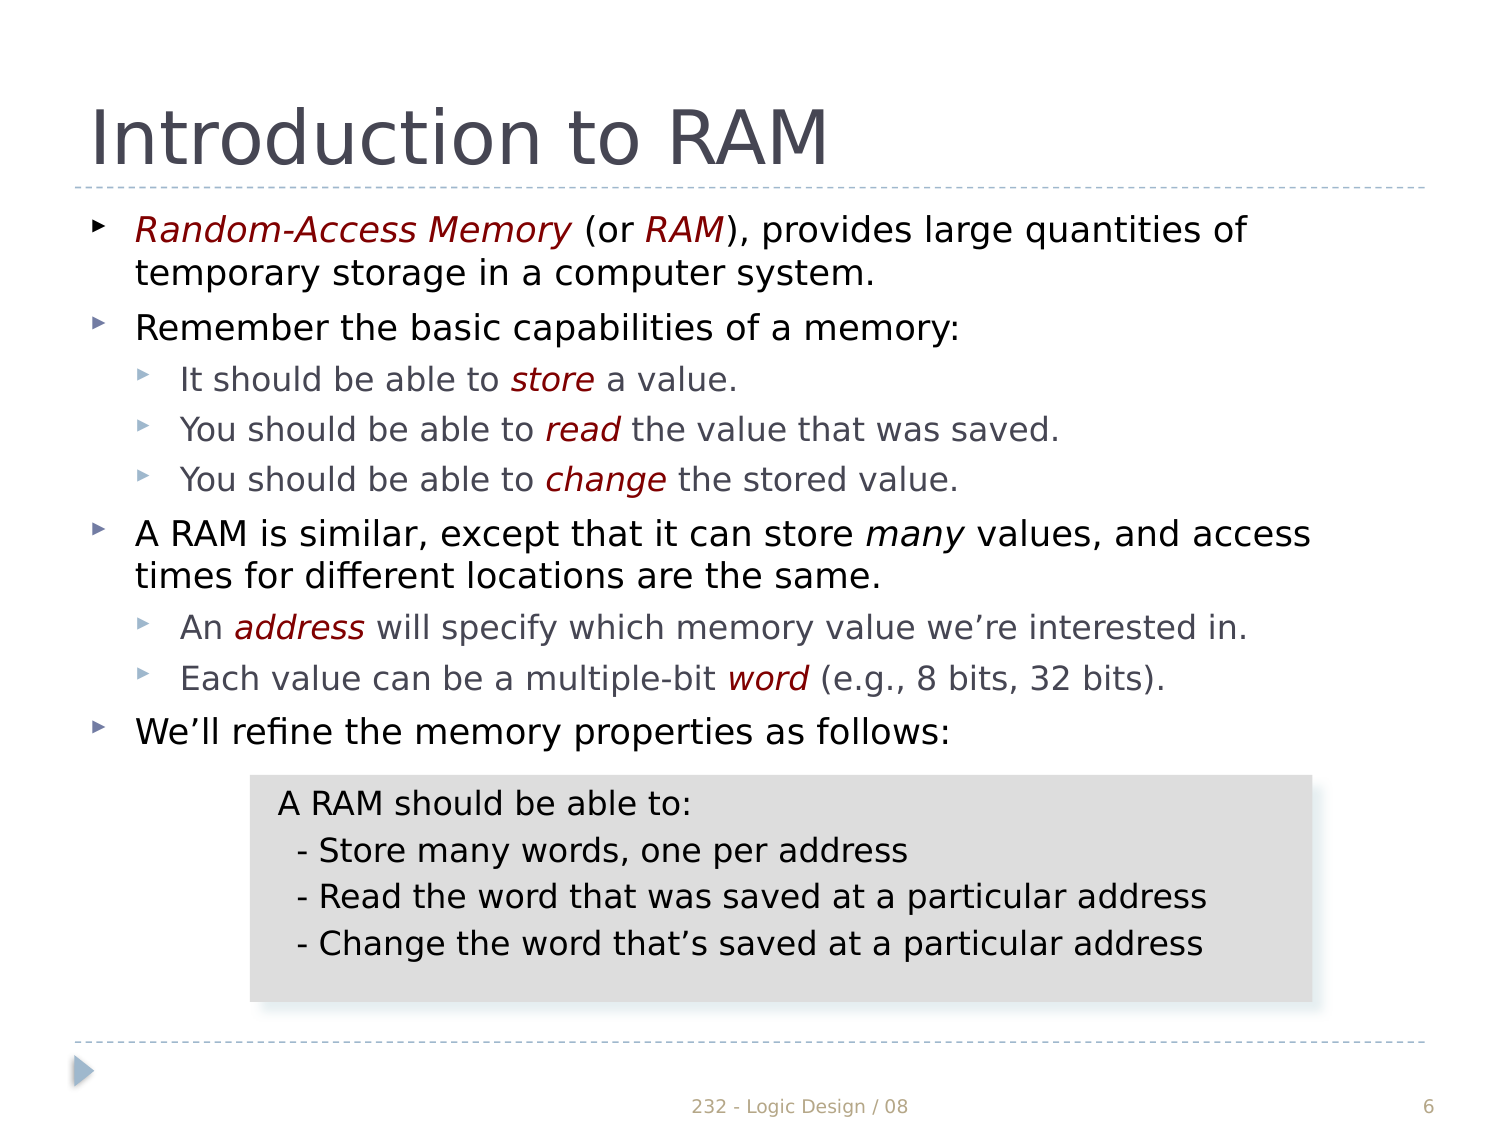

Random-Access Memory (or RAM), provides large quantities of temporary storage in a computer system.
Remember the basic capabilities of a memory:
It should be able to store a value.
You should be able to read the value that was saved.
You should be able to change the stored value.
A RAM is similar, except that it can store many values, and access times for different locations are the same.
An address will specify which memory value we’re interested in.
Each value can be a multiple-bit word (e.g., 8 bits, 32 bits).
We’ll refine the memory properties as follows:

Introduction to RAM

A RAM should be able to:
- Store many words, one per address
- Read the word that was saved at a particular address
- Change the word that’s saved at a particular address

232 - Logic Design / 08
6